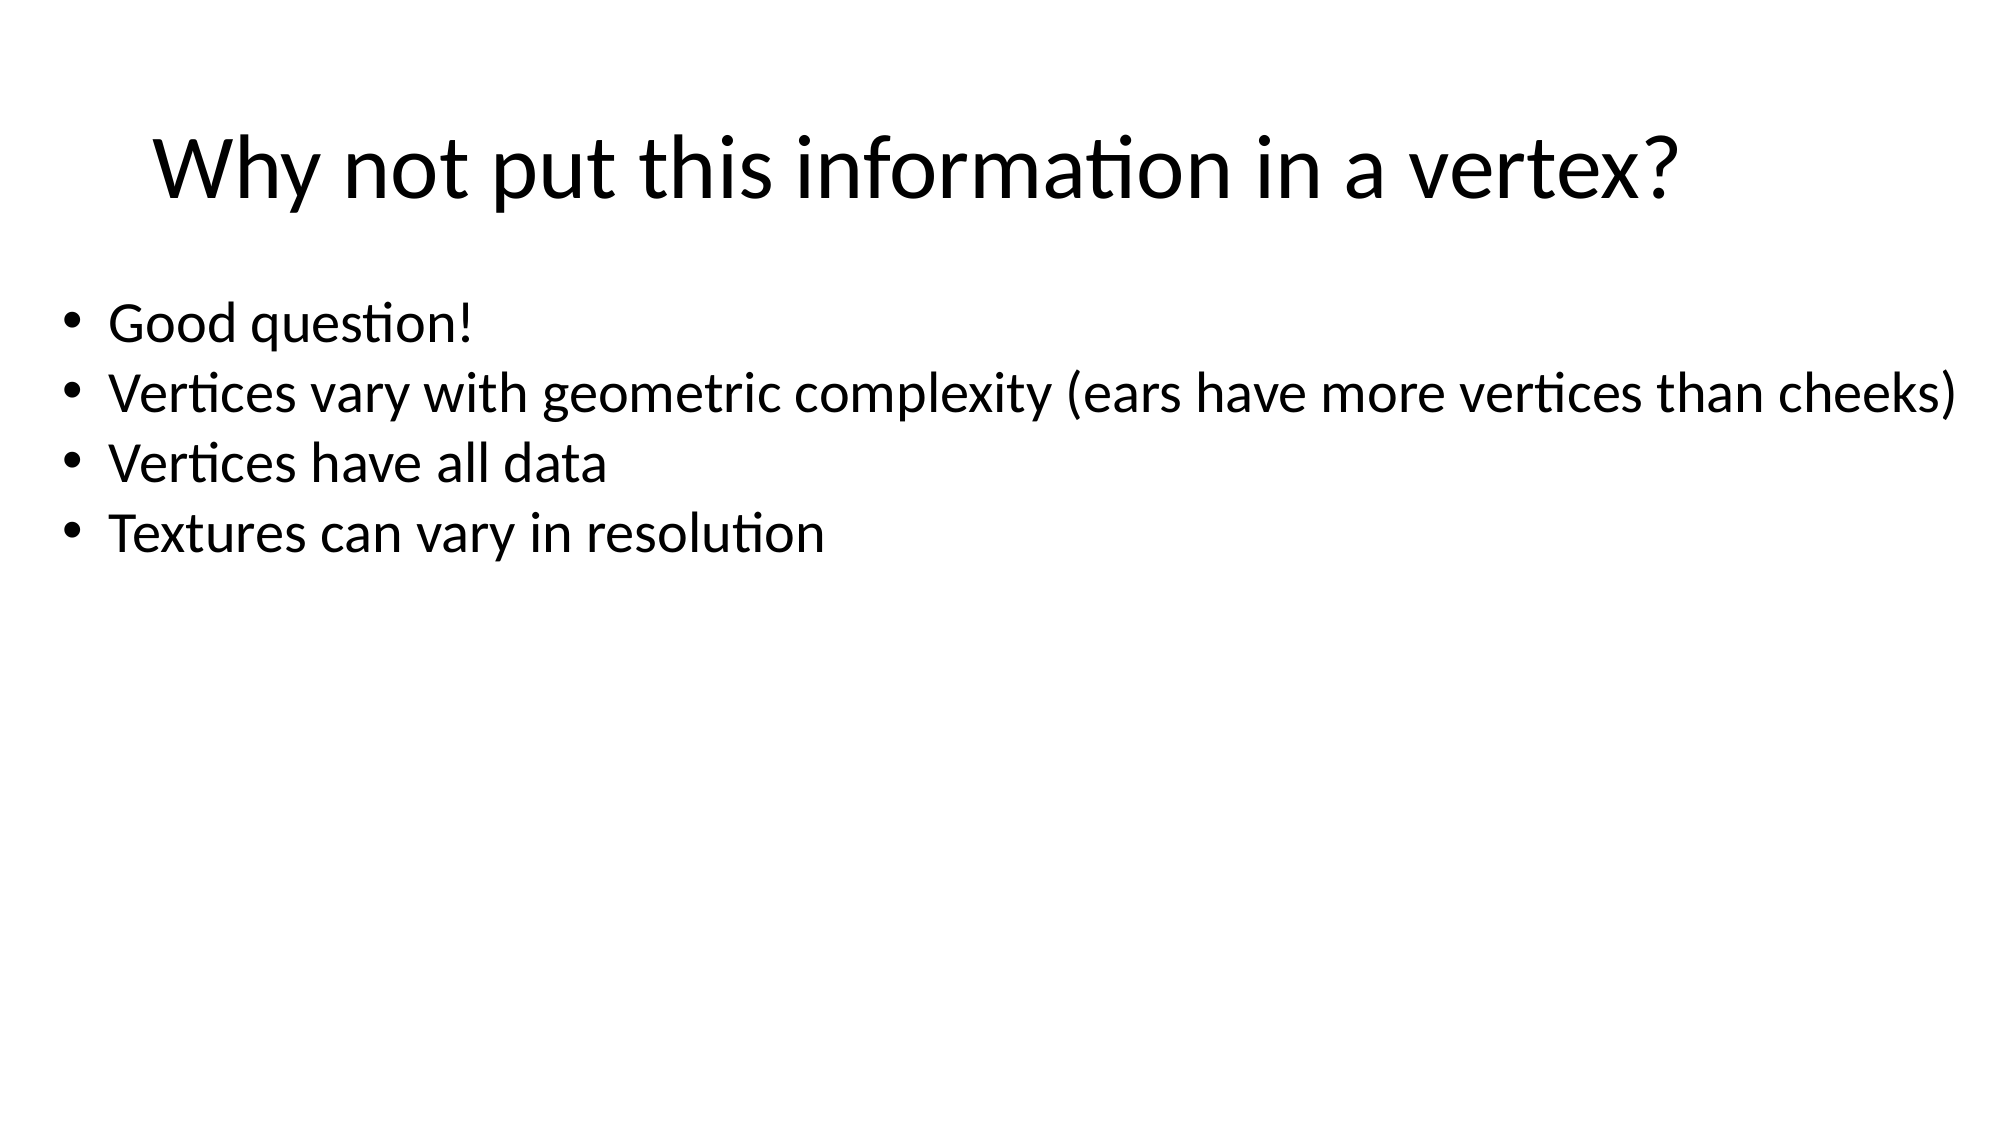

# Why not put this information in a vertex?
Good question!
Vertices vary with geometric complexity (ears have more vertices than cheeks)
Vertices have all data
Textures can vary in resolution